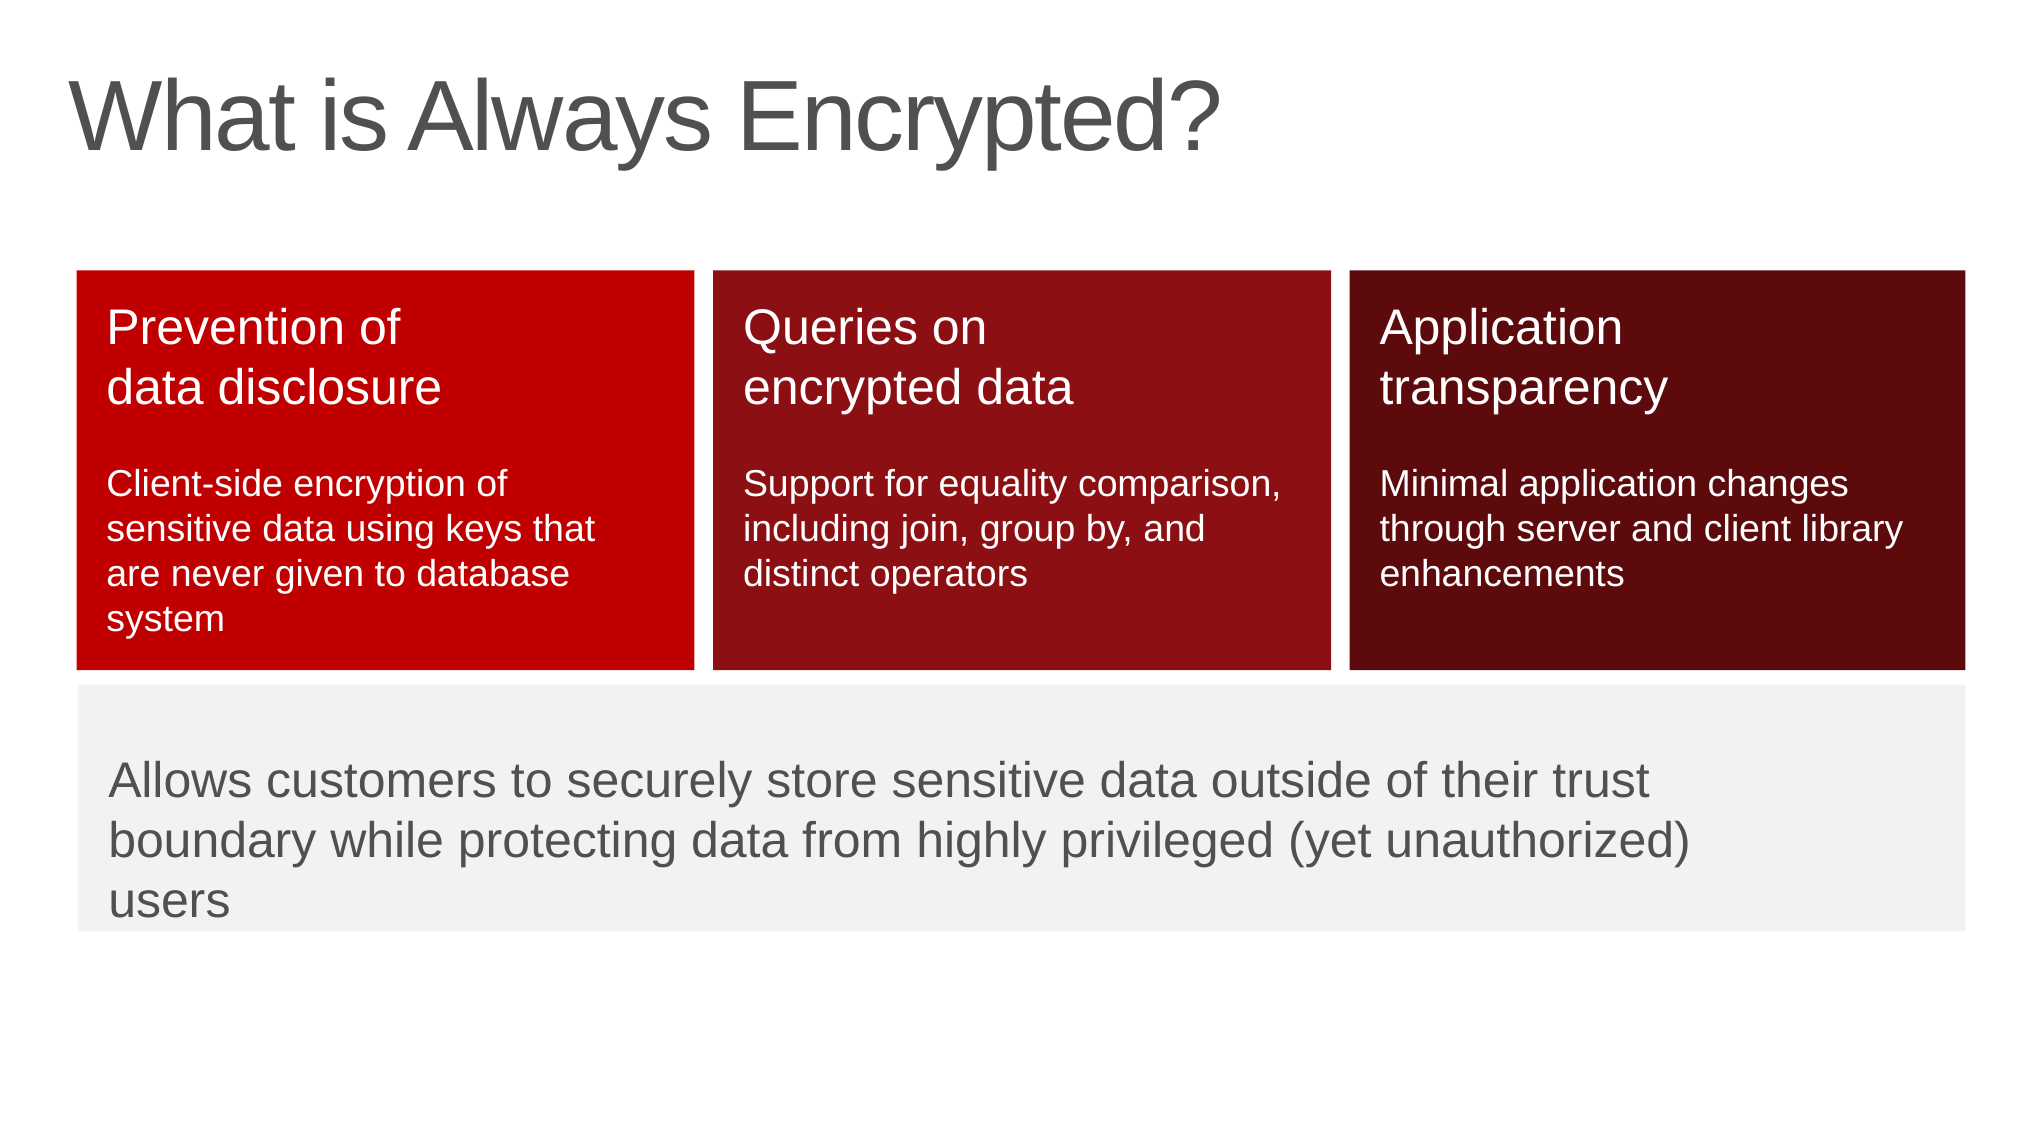

What is Always Encrypted?
Prevention of
data disclosure

Client-side encryption of sensitive data using keys that are never given to database system
Queries on
encrypted data

Support for equality comparison, including join, group by, and distinct operators
Application
transparency

Minimal application changes through server and client library enhancements

Allows customers to securely store sensitive data outside of their trust boundary while protecting data from highly privileged (yet unauthorized) users